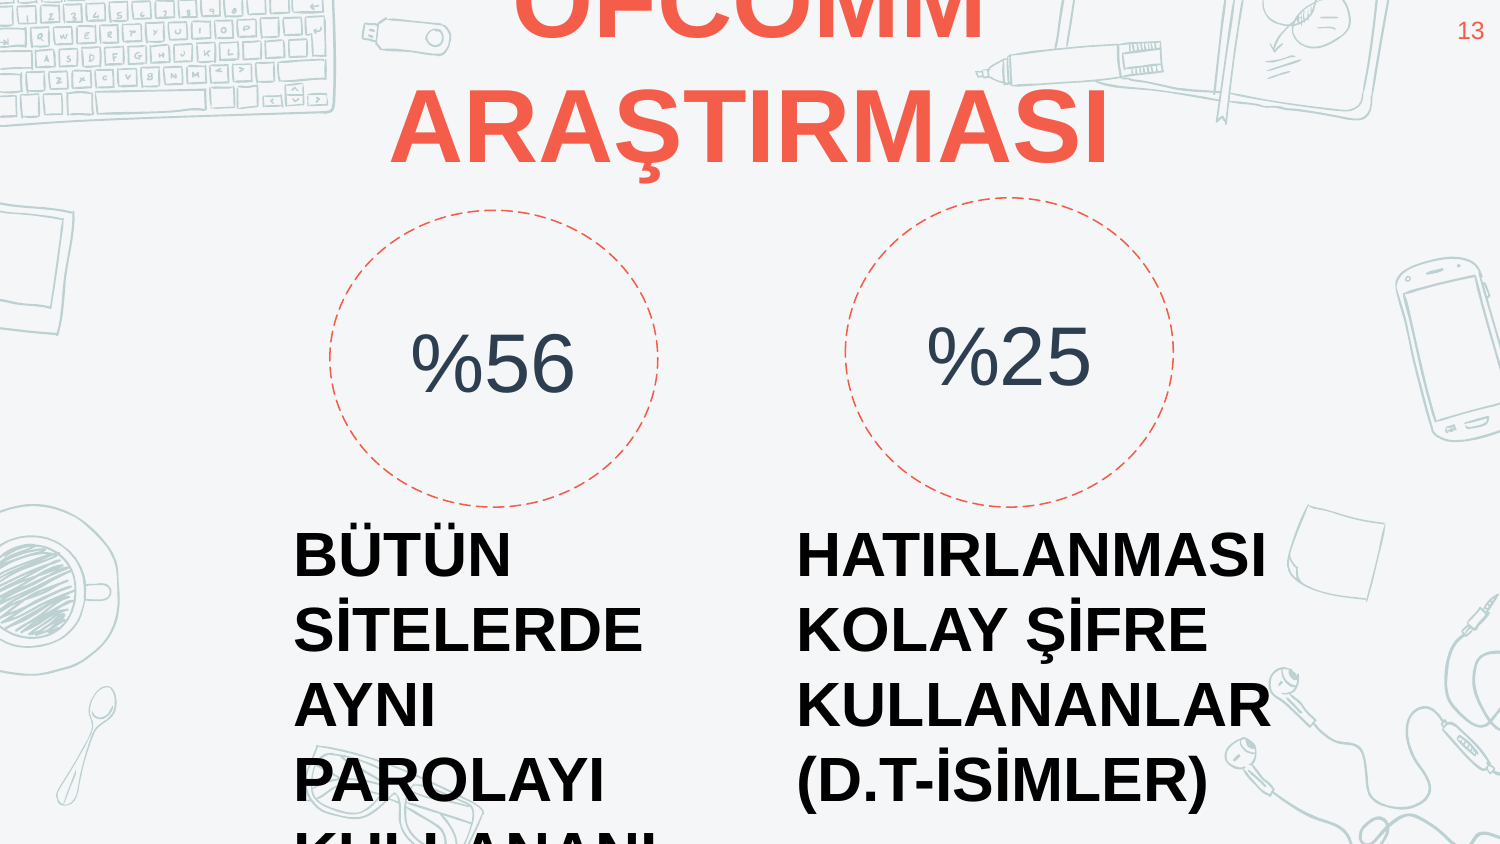

13
# OFCOMM ARAŞTIRMASI
%25
%56
BÜTÜN SİTELERDE AYNI PAROLAYI KULLANANLAR
HATIRLANMASI KOLAY ŞİFRE KULLANANLAR (D.T-İSİMLER)